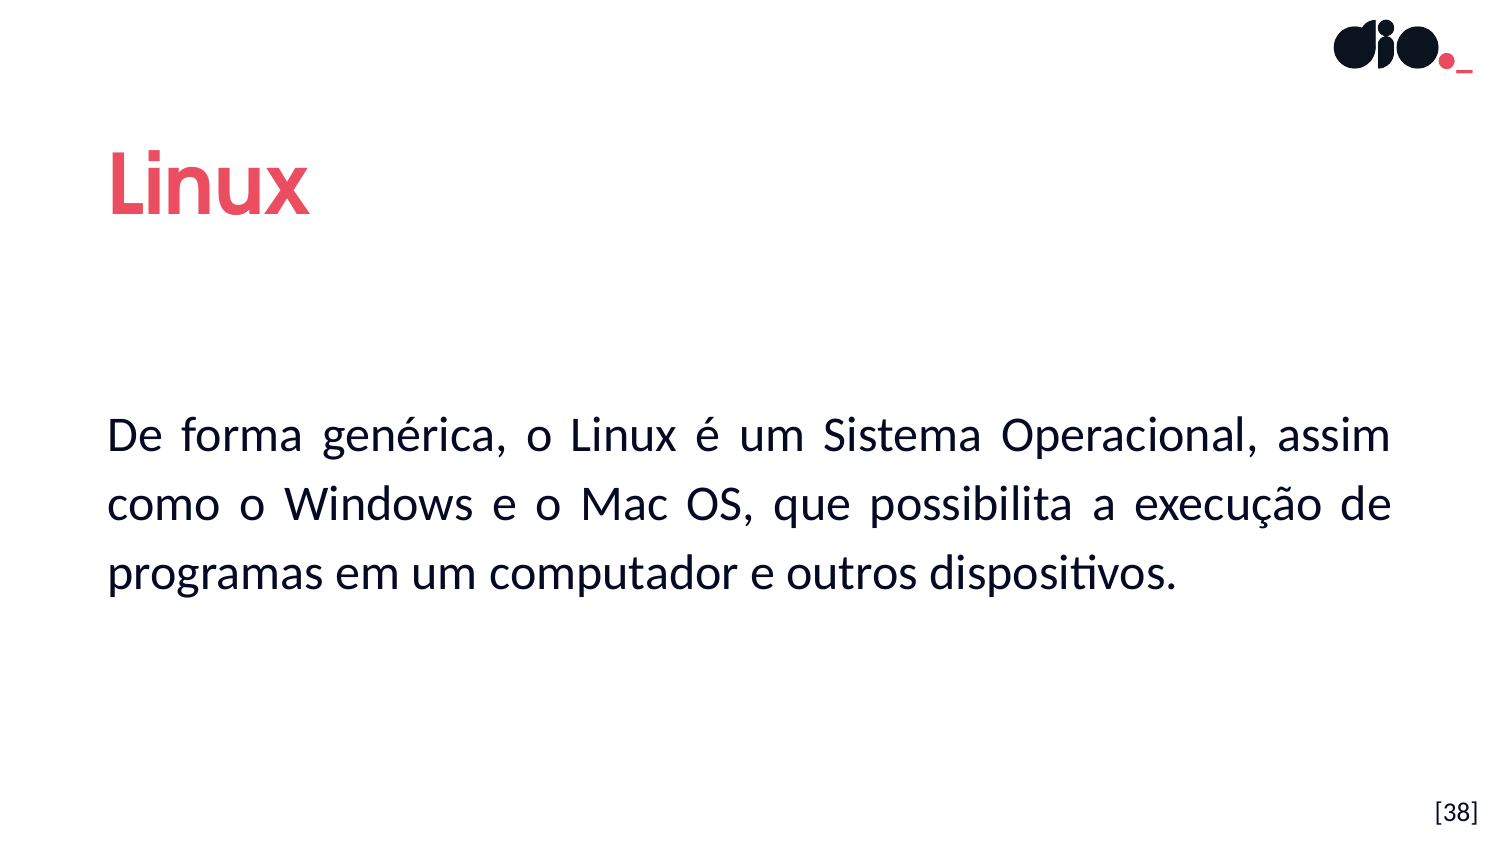

Linux
De forma genérica, o Linux é um Sistema Operacional, assim como o Windows e o Mac OS, que possibilita a execução de programas em um computador e outros dispositivos.
[38]